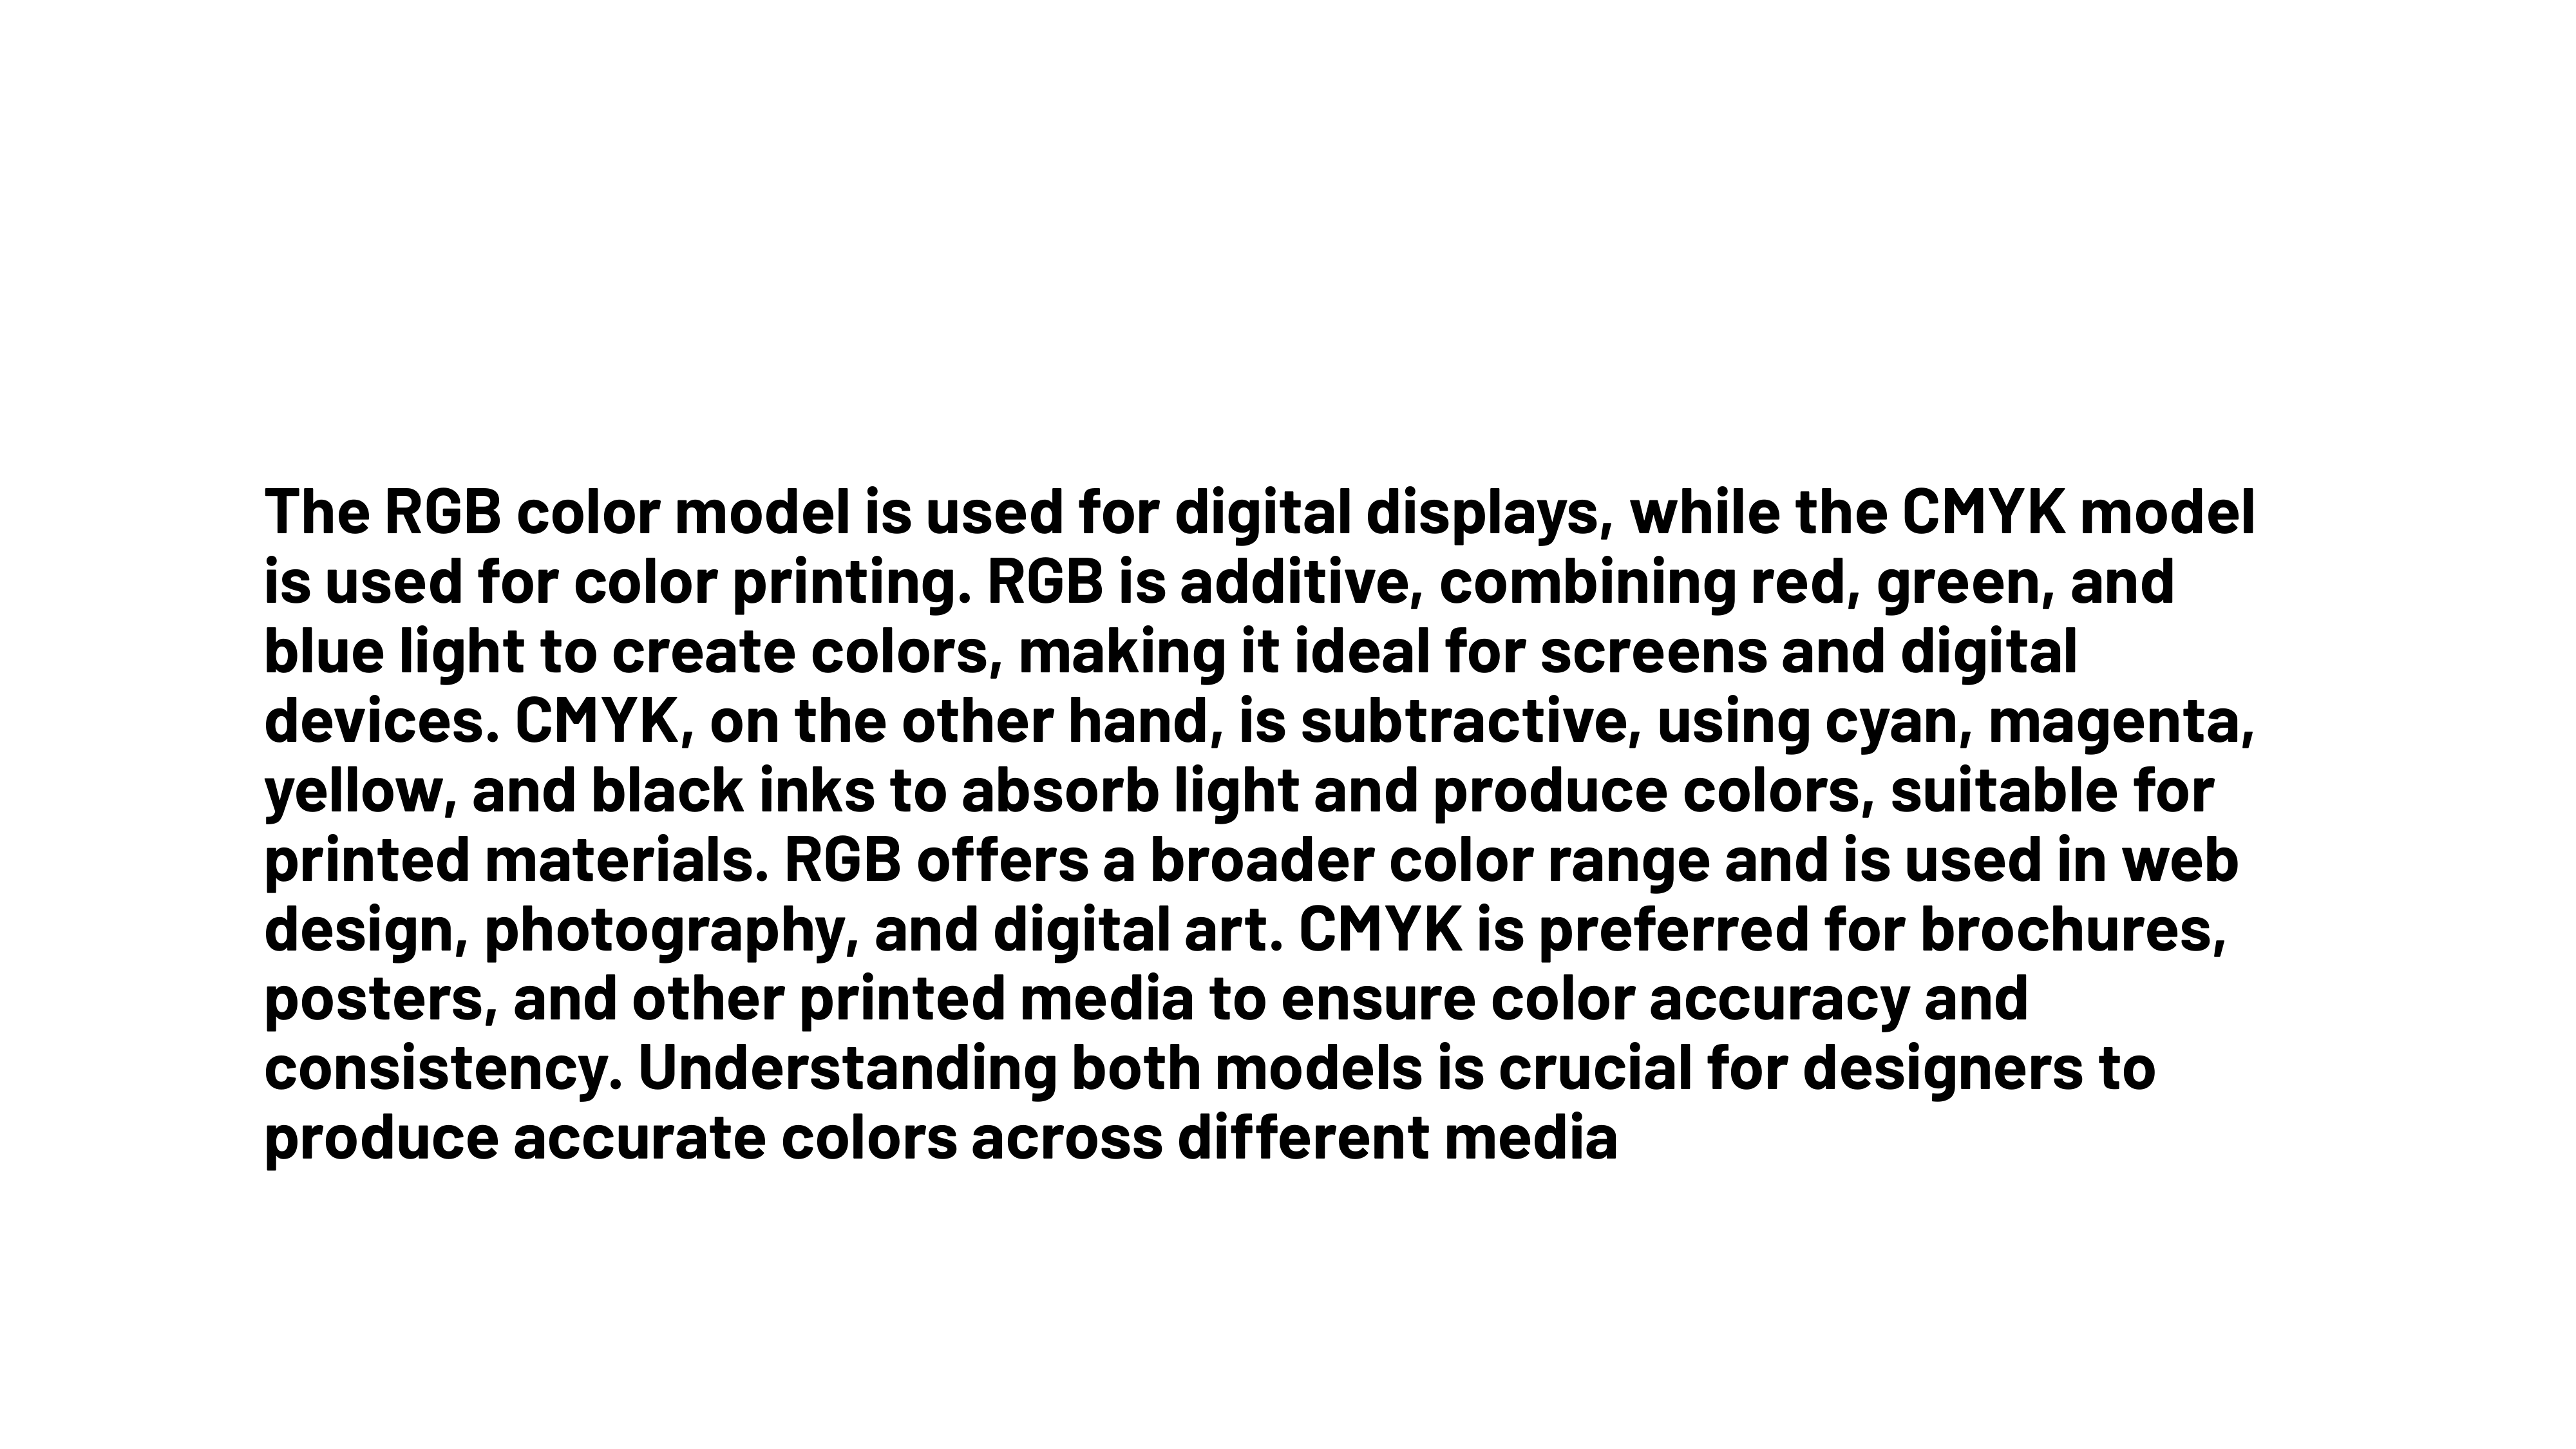

Compare and contrast the RGB and CMYK color models. In what scenarios would each model be more appropriate to use, and why?
The RGB color model is used for digital displays, while the CMYK model is used for color printing. RGB is additive, combining red, green, and blue light to create colors, making it ideal for screens and digital devices. CMYK, on the other hand, is subtractive, using cyan, magenta, yellow, and black inks to absorb light and produce colors, suitable for printed materials. RGB offers a broader color range and is used in web design, photography, and digital art. CMYK is preferred for brochures, posters, and other printed media to ensure color accuracy and consistency. Understanding both models is crucial for designers to produce accurate colors across different media